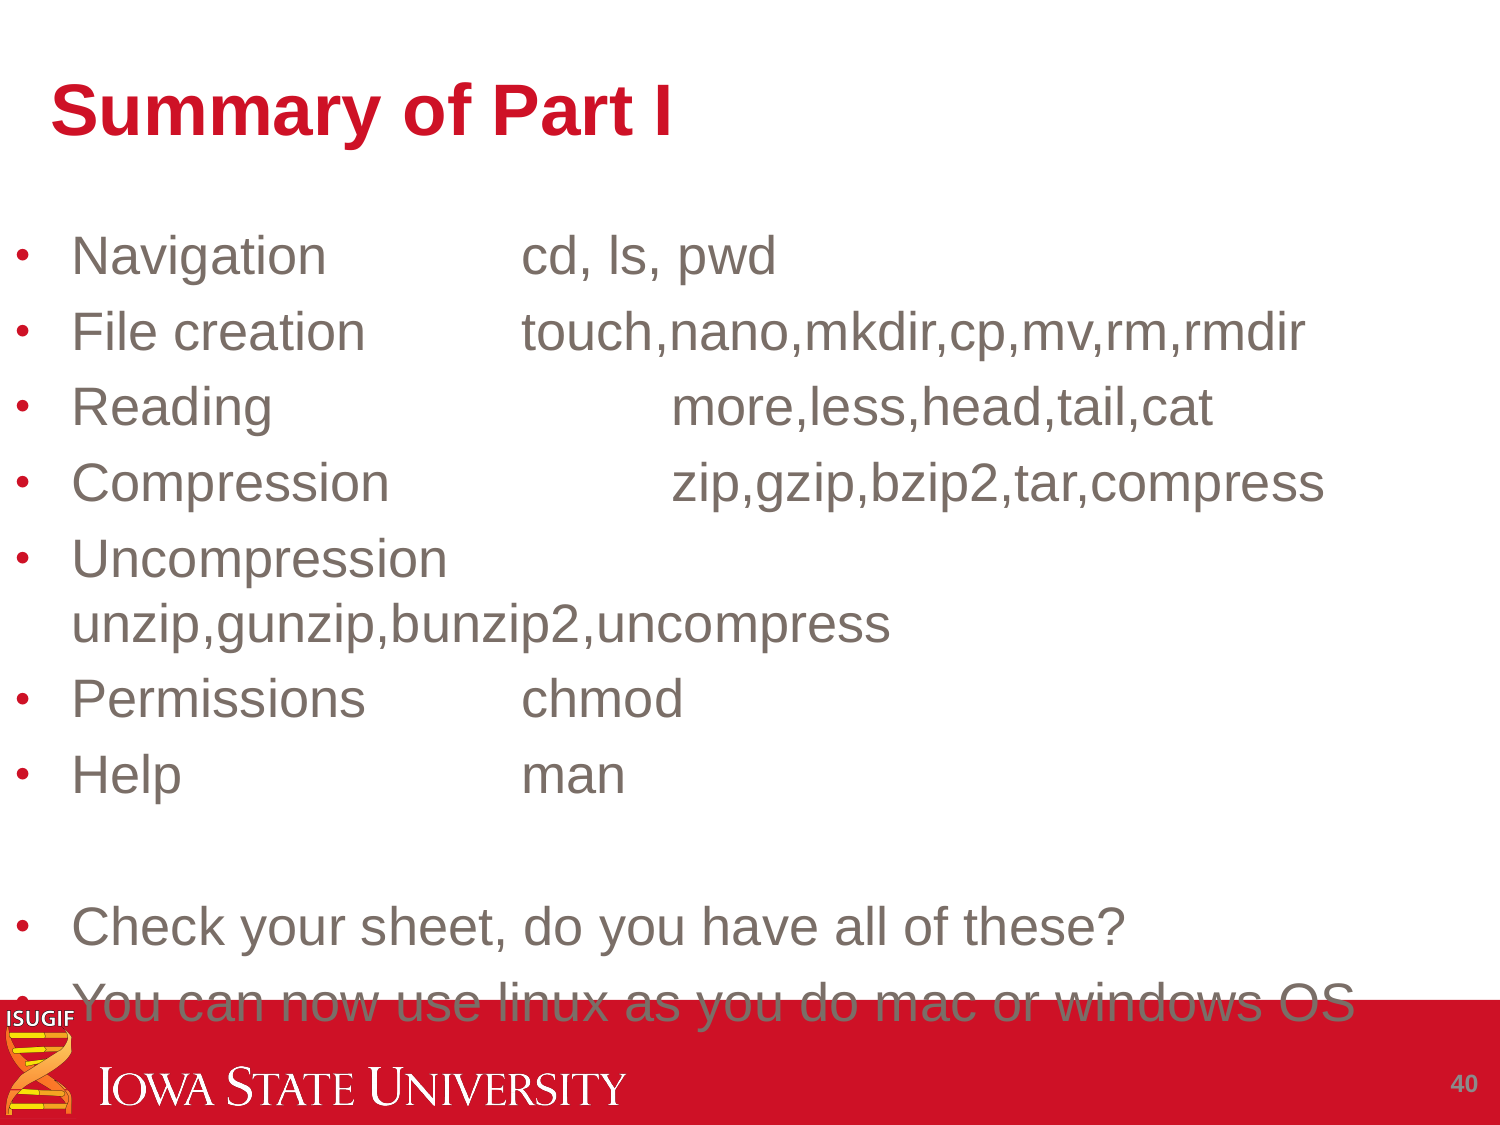

# Summary of Part I
Navigation 		cd, ls, pwd
File creation		touch,nano,mkdir,cp,mv,rm,rmdir
Reading			more,less,head,tail,cat
Compression		zip,gzip,bzip2,tar,compress
Uncompression		unzip,gunzip,bunzip2,uncompress
Permissions		chmod
Help			man

Check your sheet, do you have all of these?
You can now use linux as you do mac or windows OS